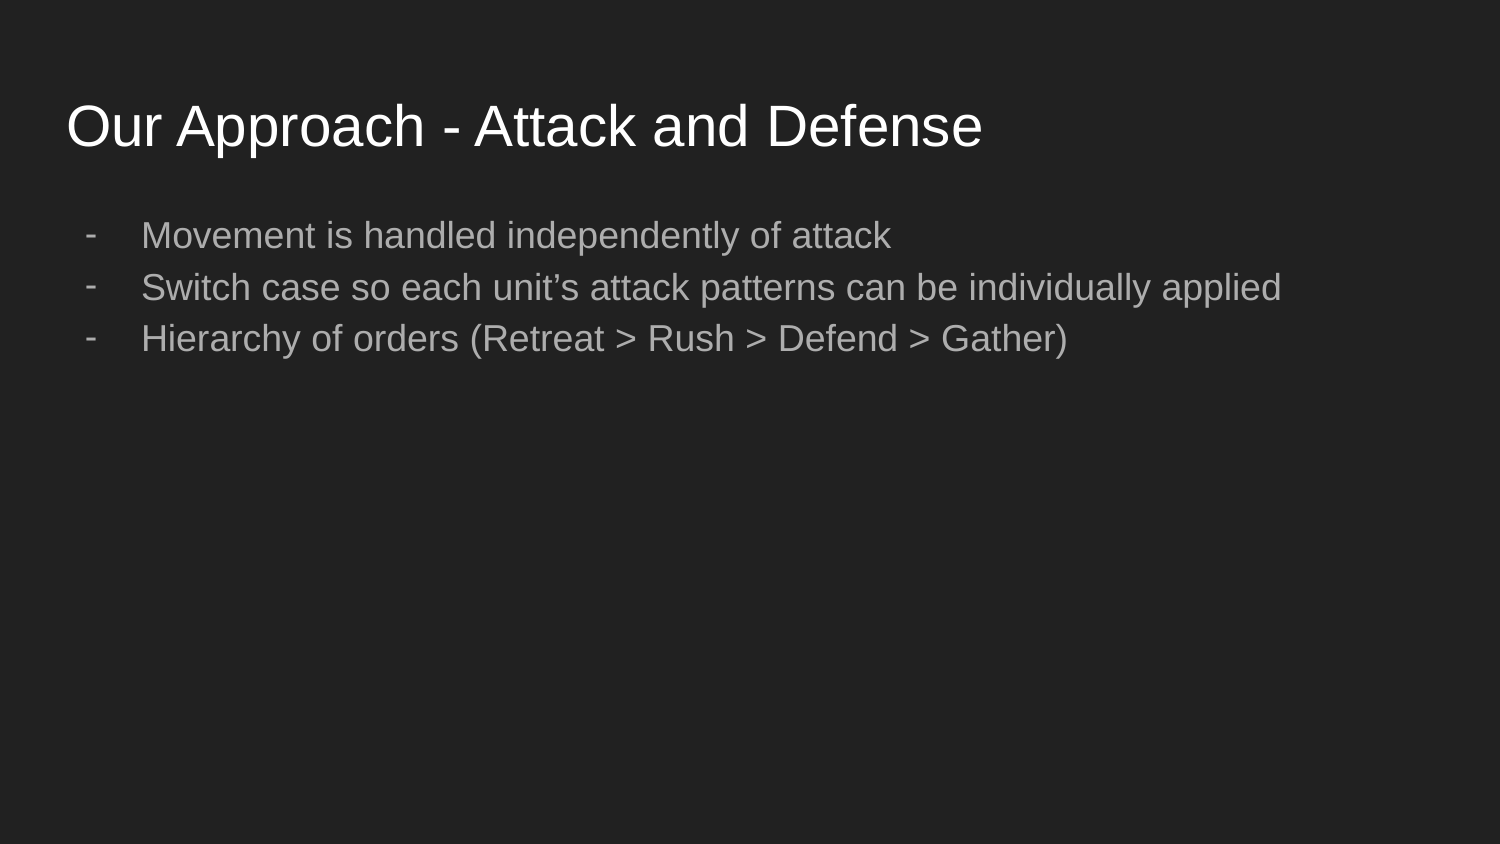

# Our Approach - Attack and Defense
Movement is handled independently of attack
Switch case so each unit’s attack patterns can be individually applied
Hierarchy of orders (Retreat > Rush > Defend > Gather)